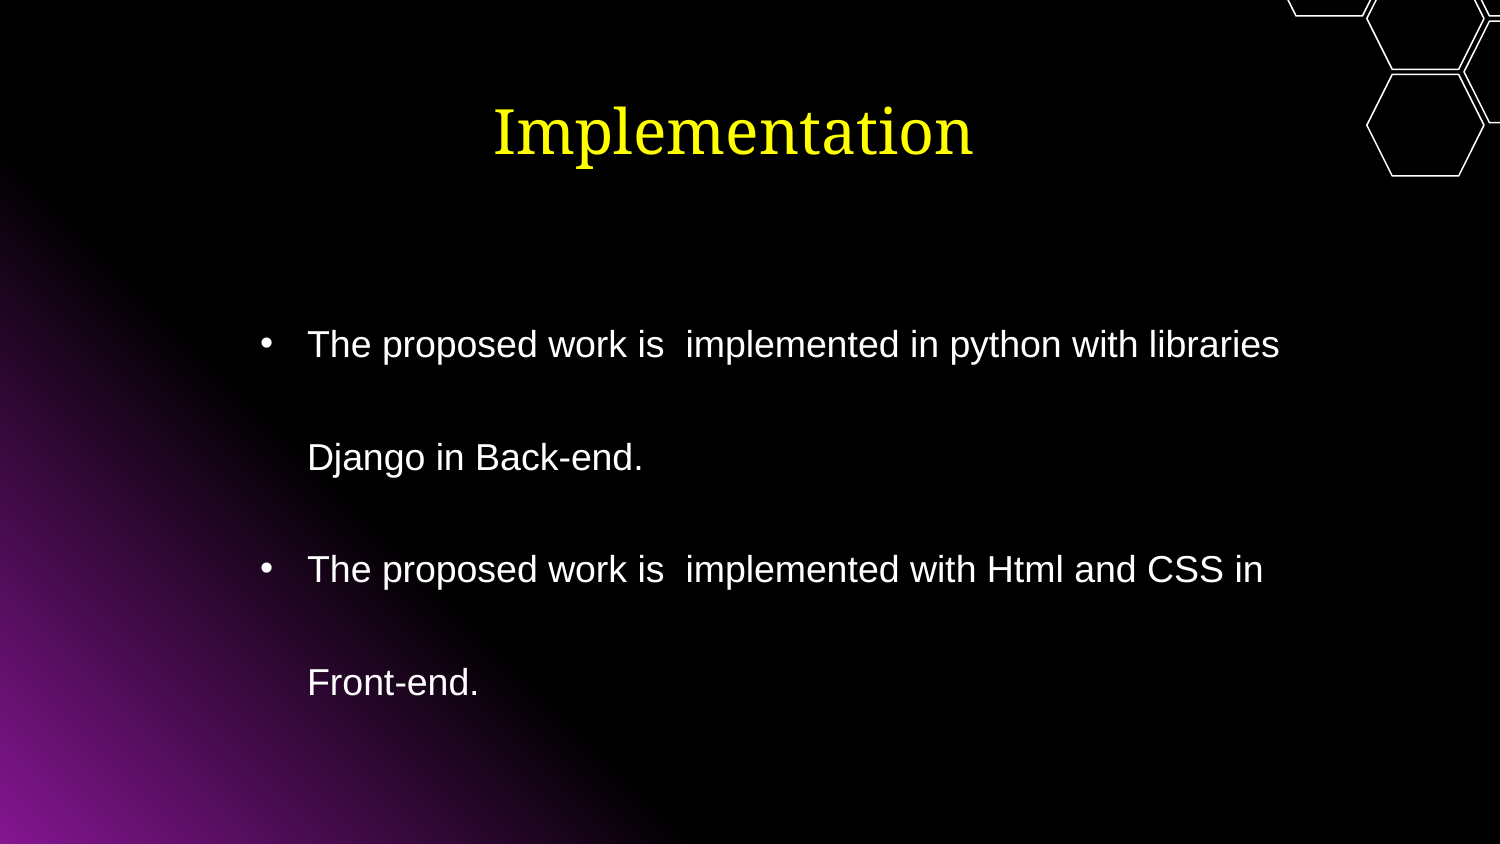

# Implementation
The proposed work is  implemented in python with libraries Django in Back-end.
The proposed work is  implemented with Html and CSS in Front-end.